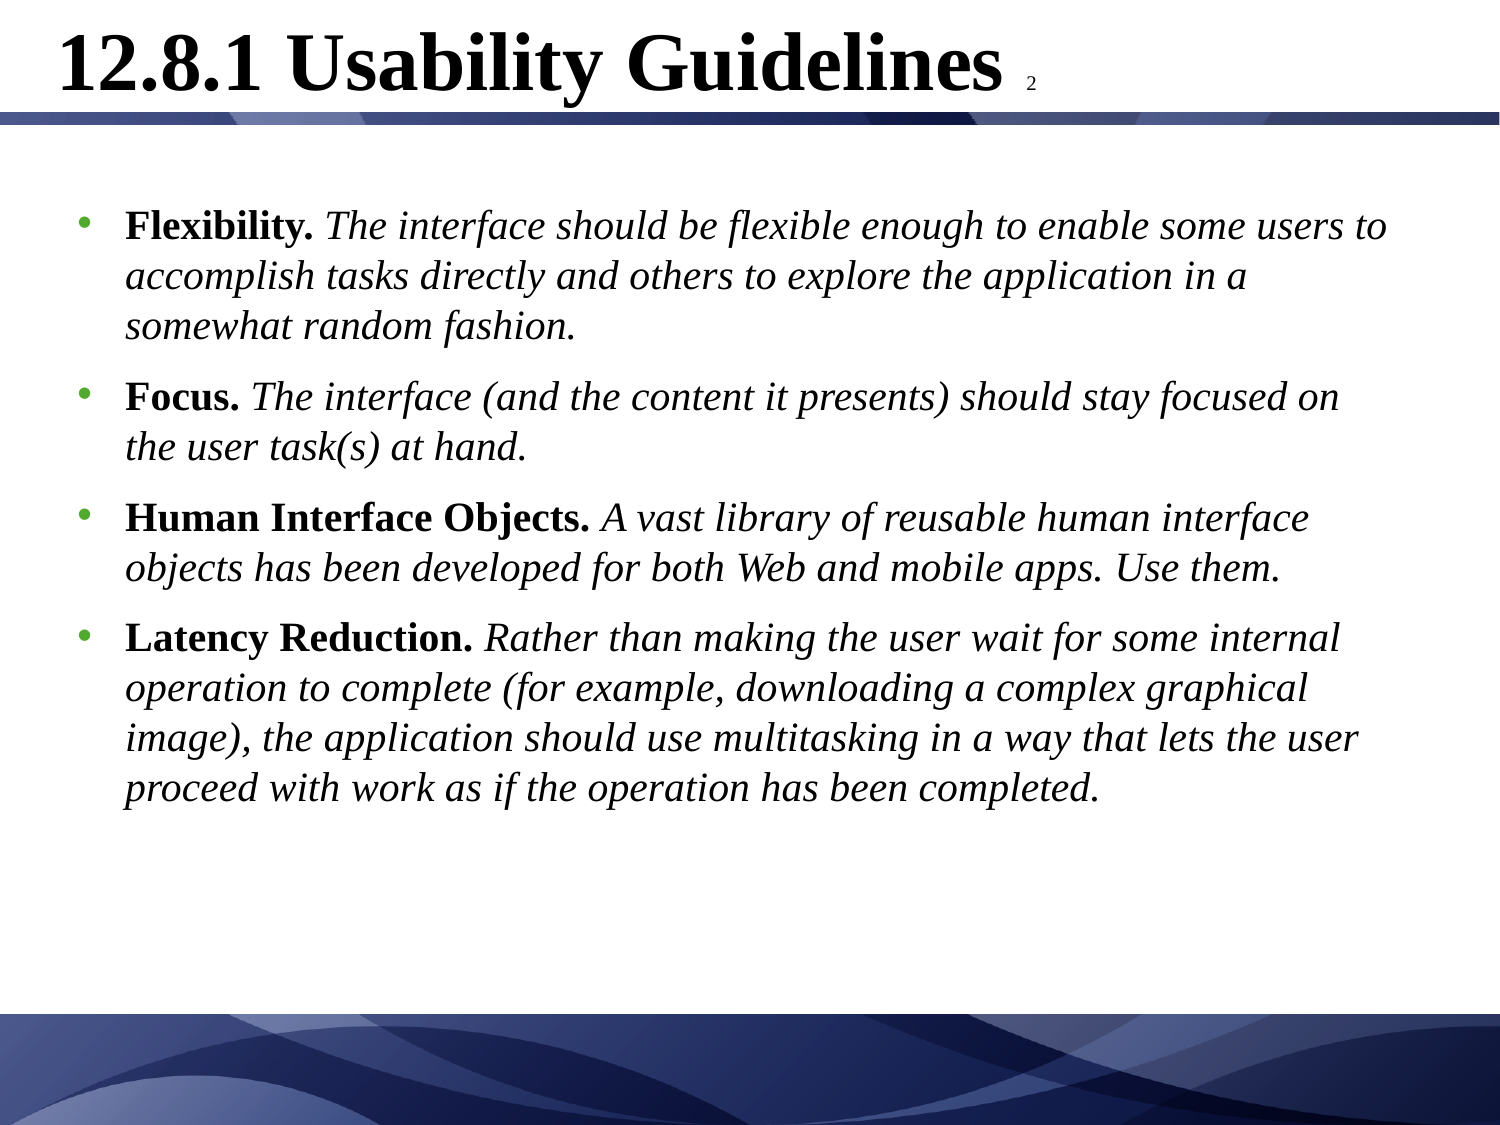

# 12.8.1 Usability Guidelines 2
Flexibility. The interface should be flexible enough to enable some users to accomplish tasks directly and others to explore the application in a somewhat random fashion.
Focus. The interface (and the content it presents) should stay focused on the user task(s) at hand.
Human Interface Objects. A vast library of reusable human interface objects has been developed for both Web and mobile apps. Use them.
Latency Reduction. Rather than making the user wait for some internal operation to complete (for example, downloading a complex graphical image), the application should use multitasking in a way that lets the user proceed with work as if the operation has been completed.
293